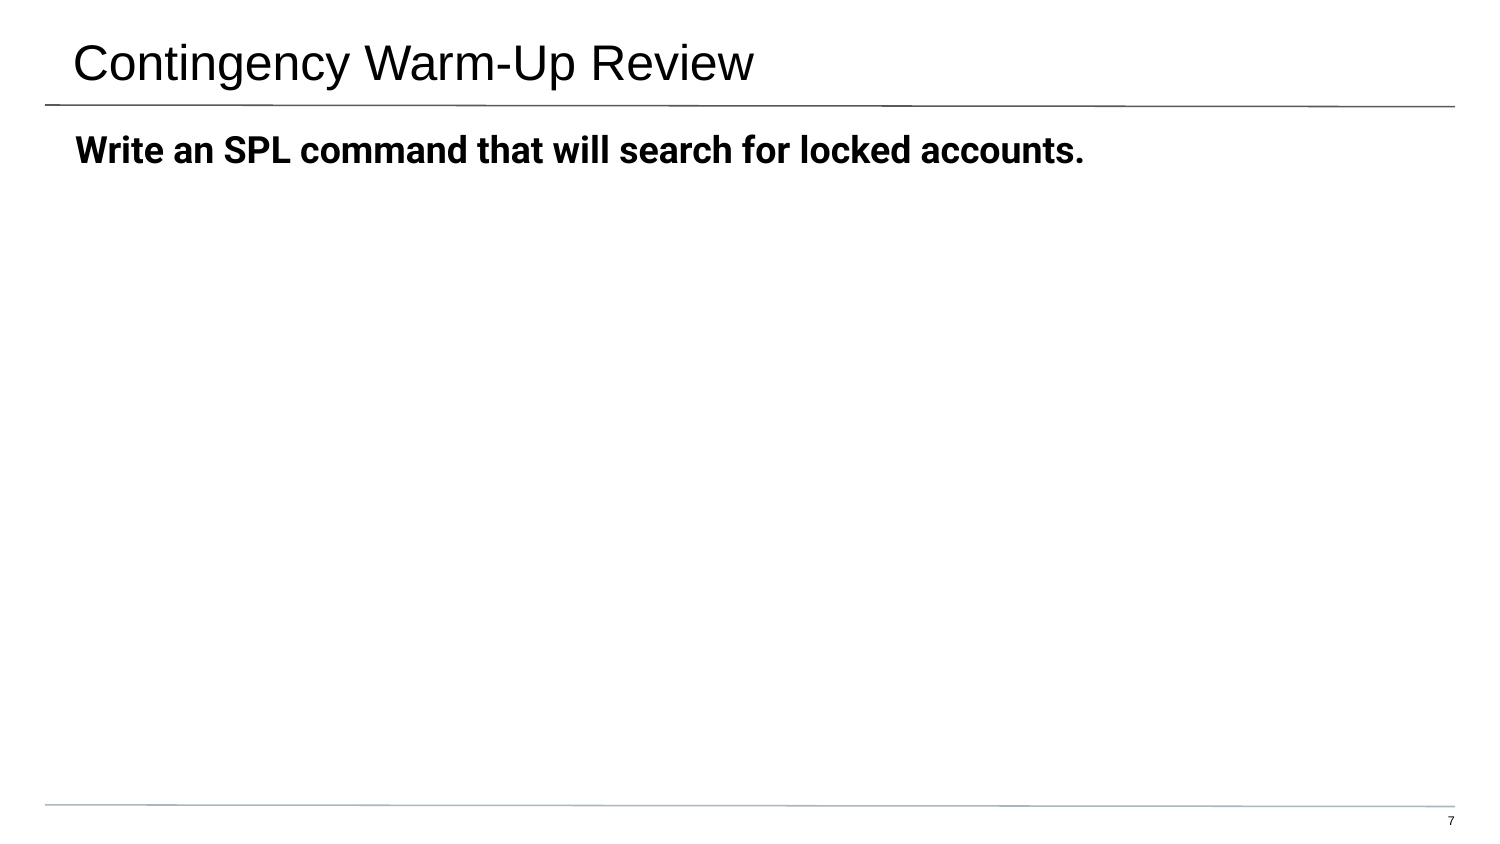

# Contingency Warm-Up Review
Write an SPL command that will search for locked accounts.

7